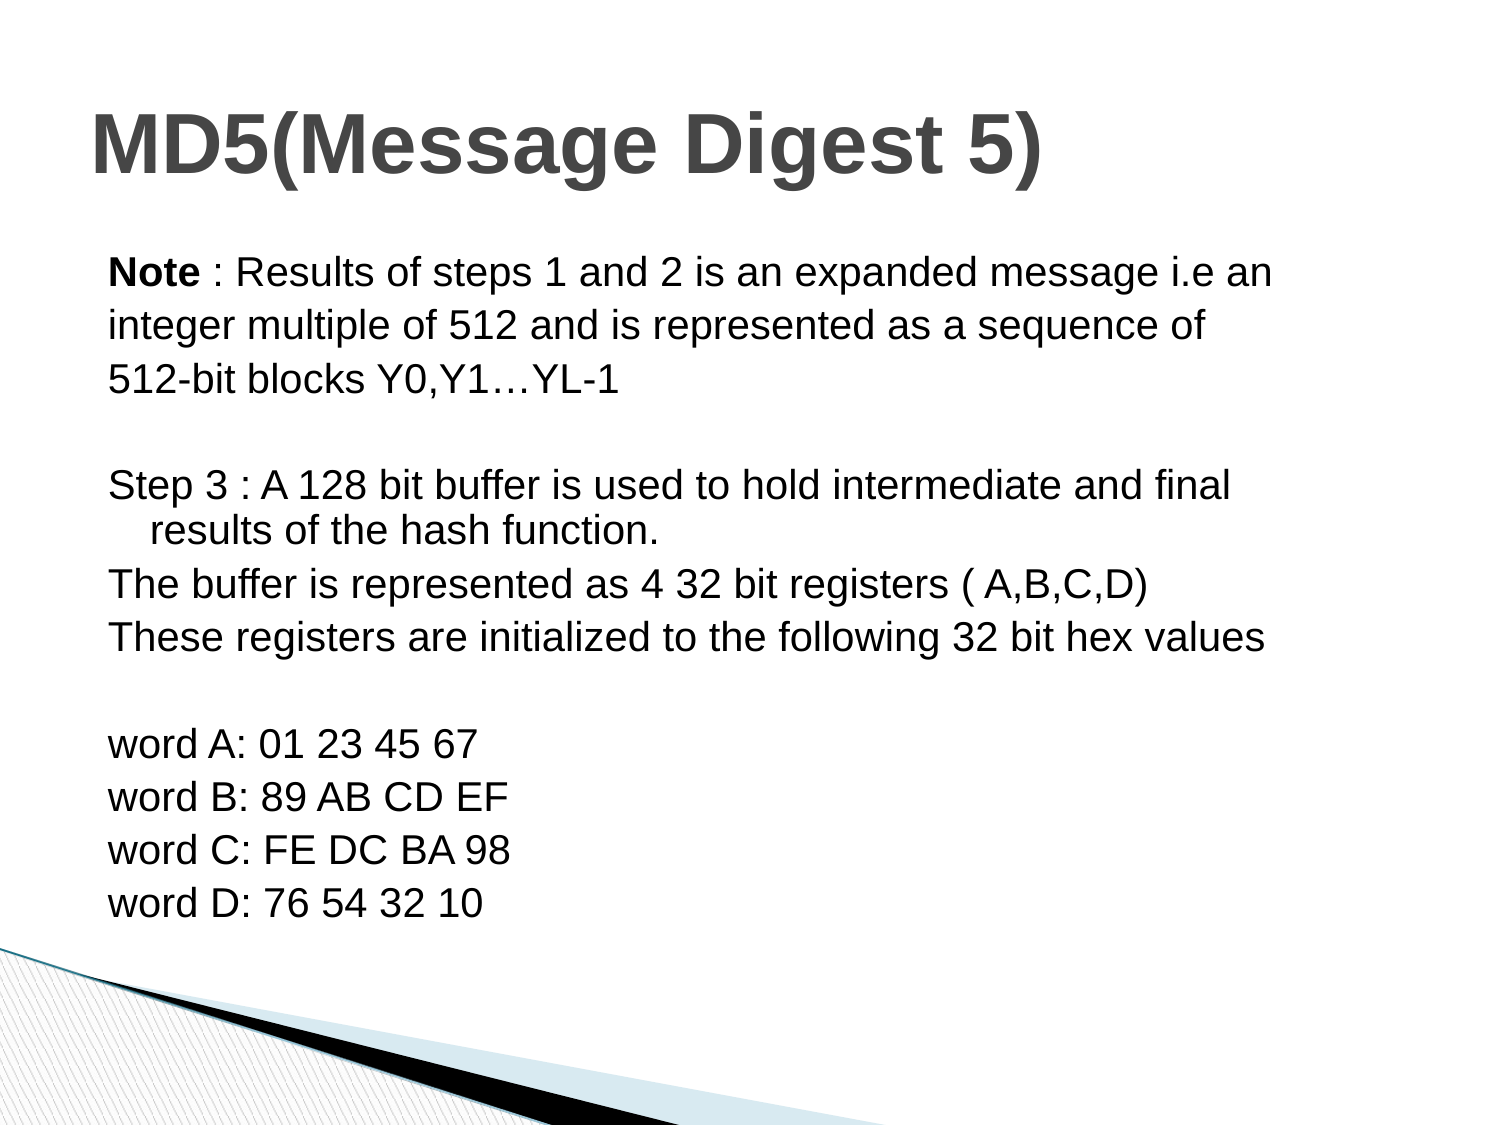

MD5(Message Digest 5)
Note : Results of steps 1 and 2 is an expanded message i.e an
integer multiple of 512 and is represented as a sequence of
512-bit blocks Y0,Y1…YL-1

Step 3 : A 128 bit buffer is used to hold intermediate and final 	  results of the hash function.
The buffer is represented as 4 32 bit registers ( A,B,C,D)
These registers are initialized to the following 32 bit hex values

word A: 01 23 45 67
word B: 89 AB CD EF
word C: FE DC BA 98
word D: 76 54 32 10